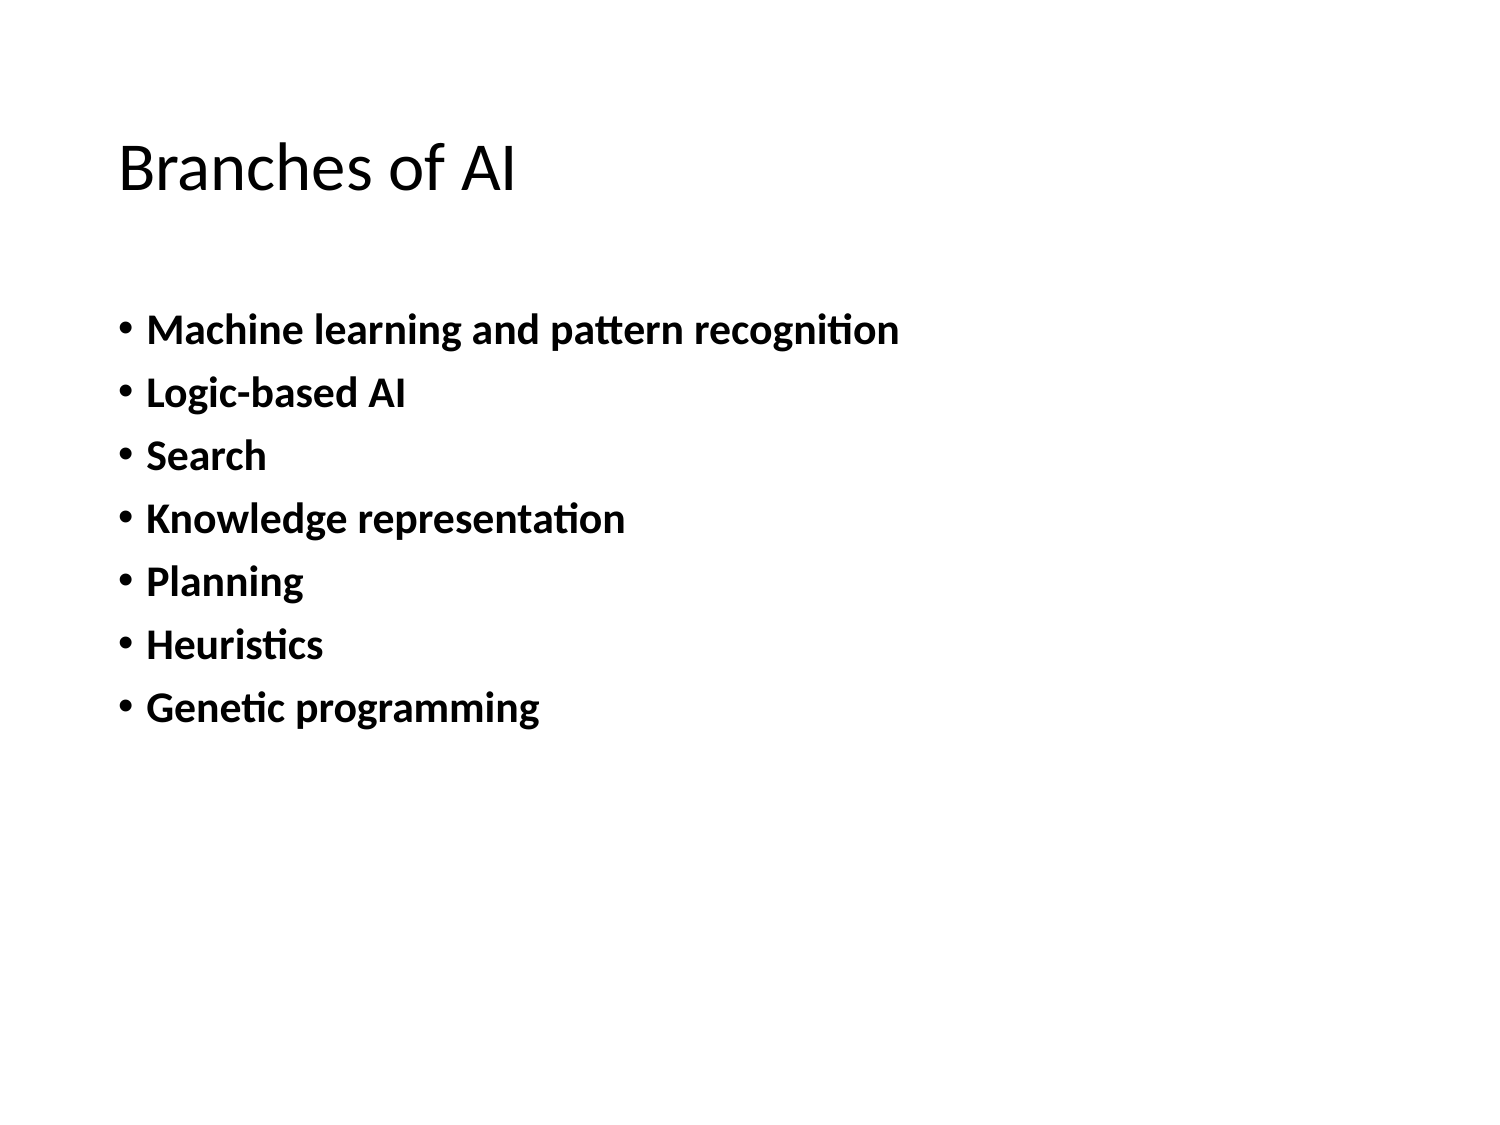

# Branches of AI
Machine learning and pattern recognition
Logic-based AI
Search
Knowledge representation
Planning
Heuristics
Genetic programming